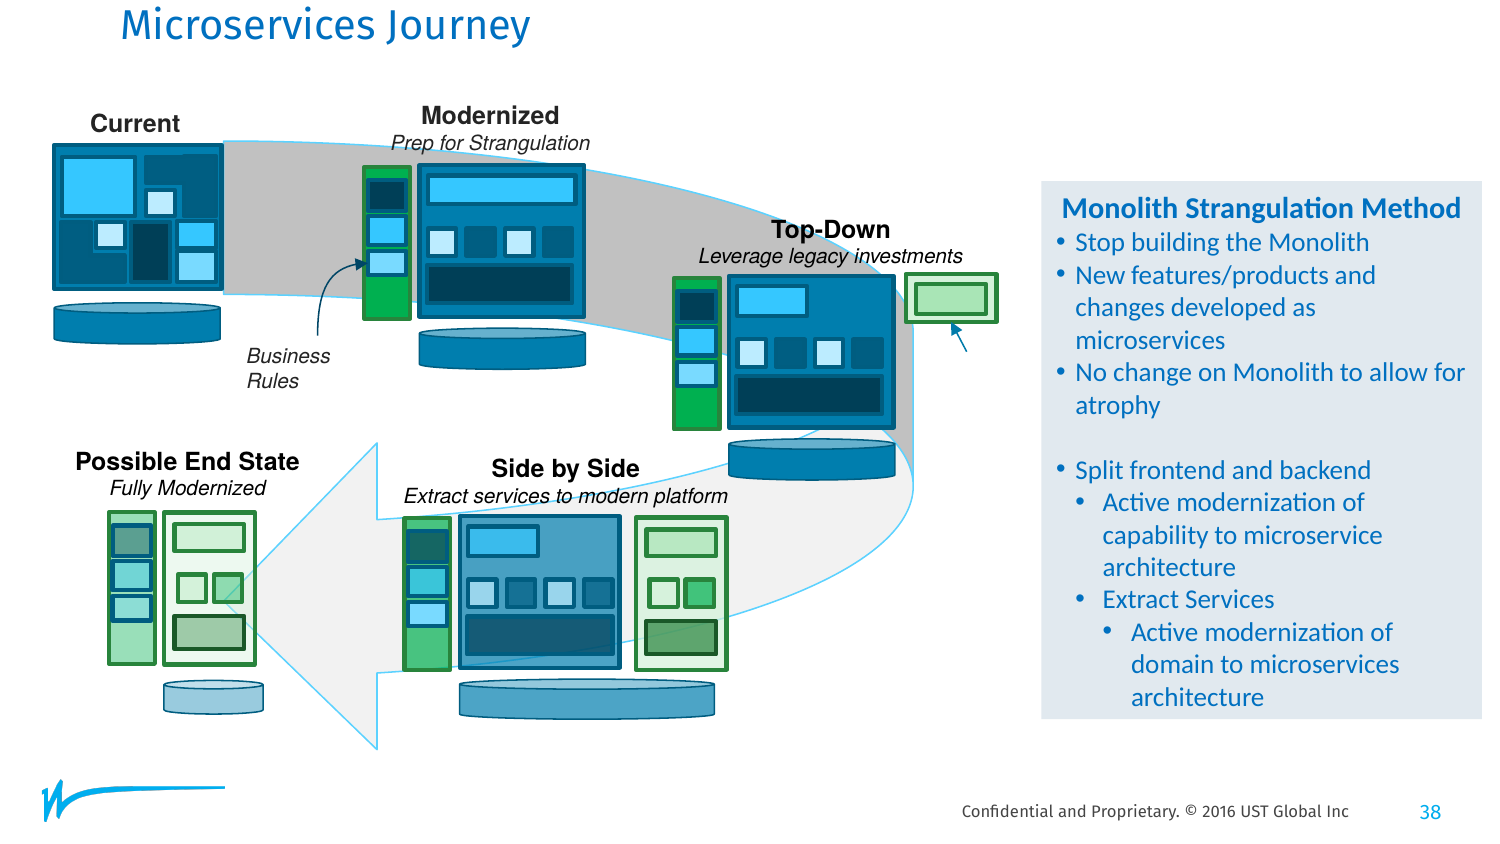

# Microservices Journey
Modernized
Prep for Strangulation
Current

Top-Down
Leverage legacy investments

Business Rules
Possible End State
Fully Modernized

Side by Side
Extract services to modern platform

Monolith Strangulation Method
Stop building the Monolith
New features/products and changes developed as microservices
No change on Monolith to allow for atrophy

Split frontend and backend
Active modernization of capability to microservice architecture
Extract Services
Active modernization of domain to microservices architecture